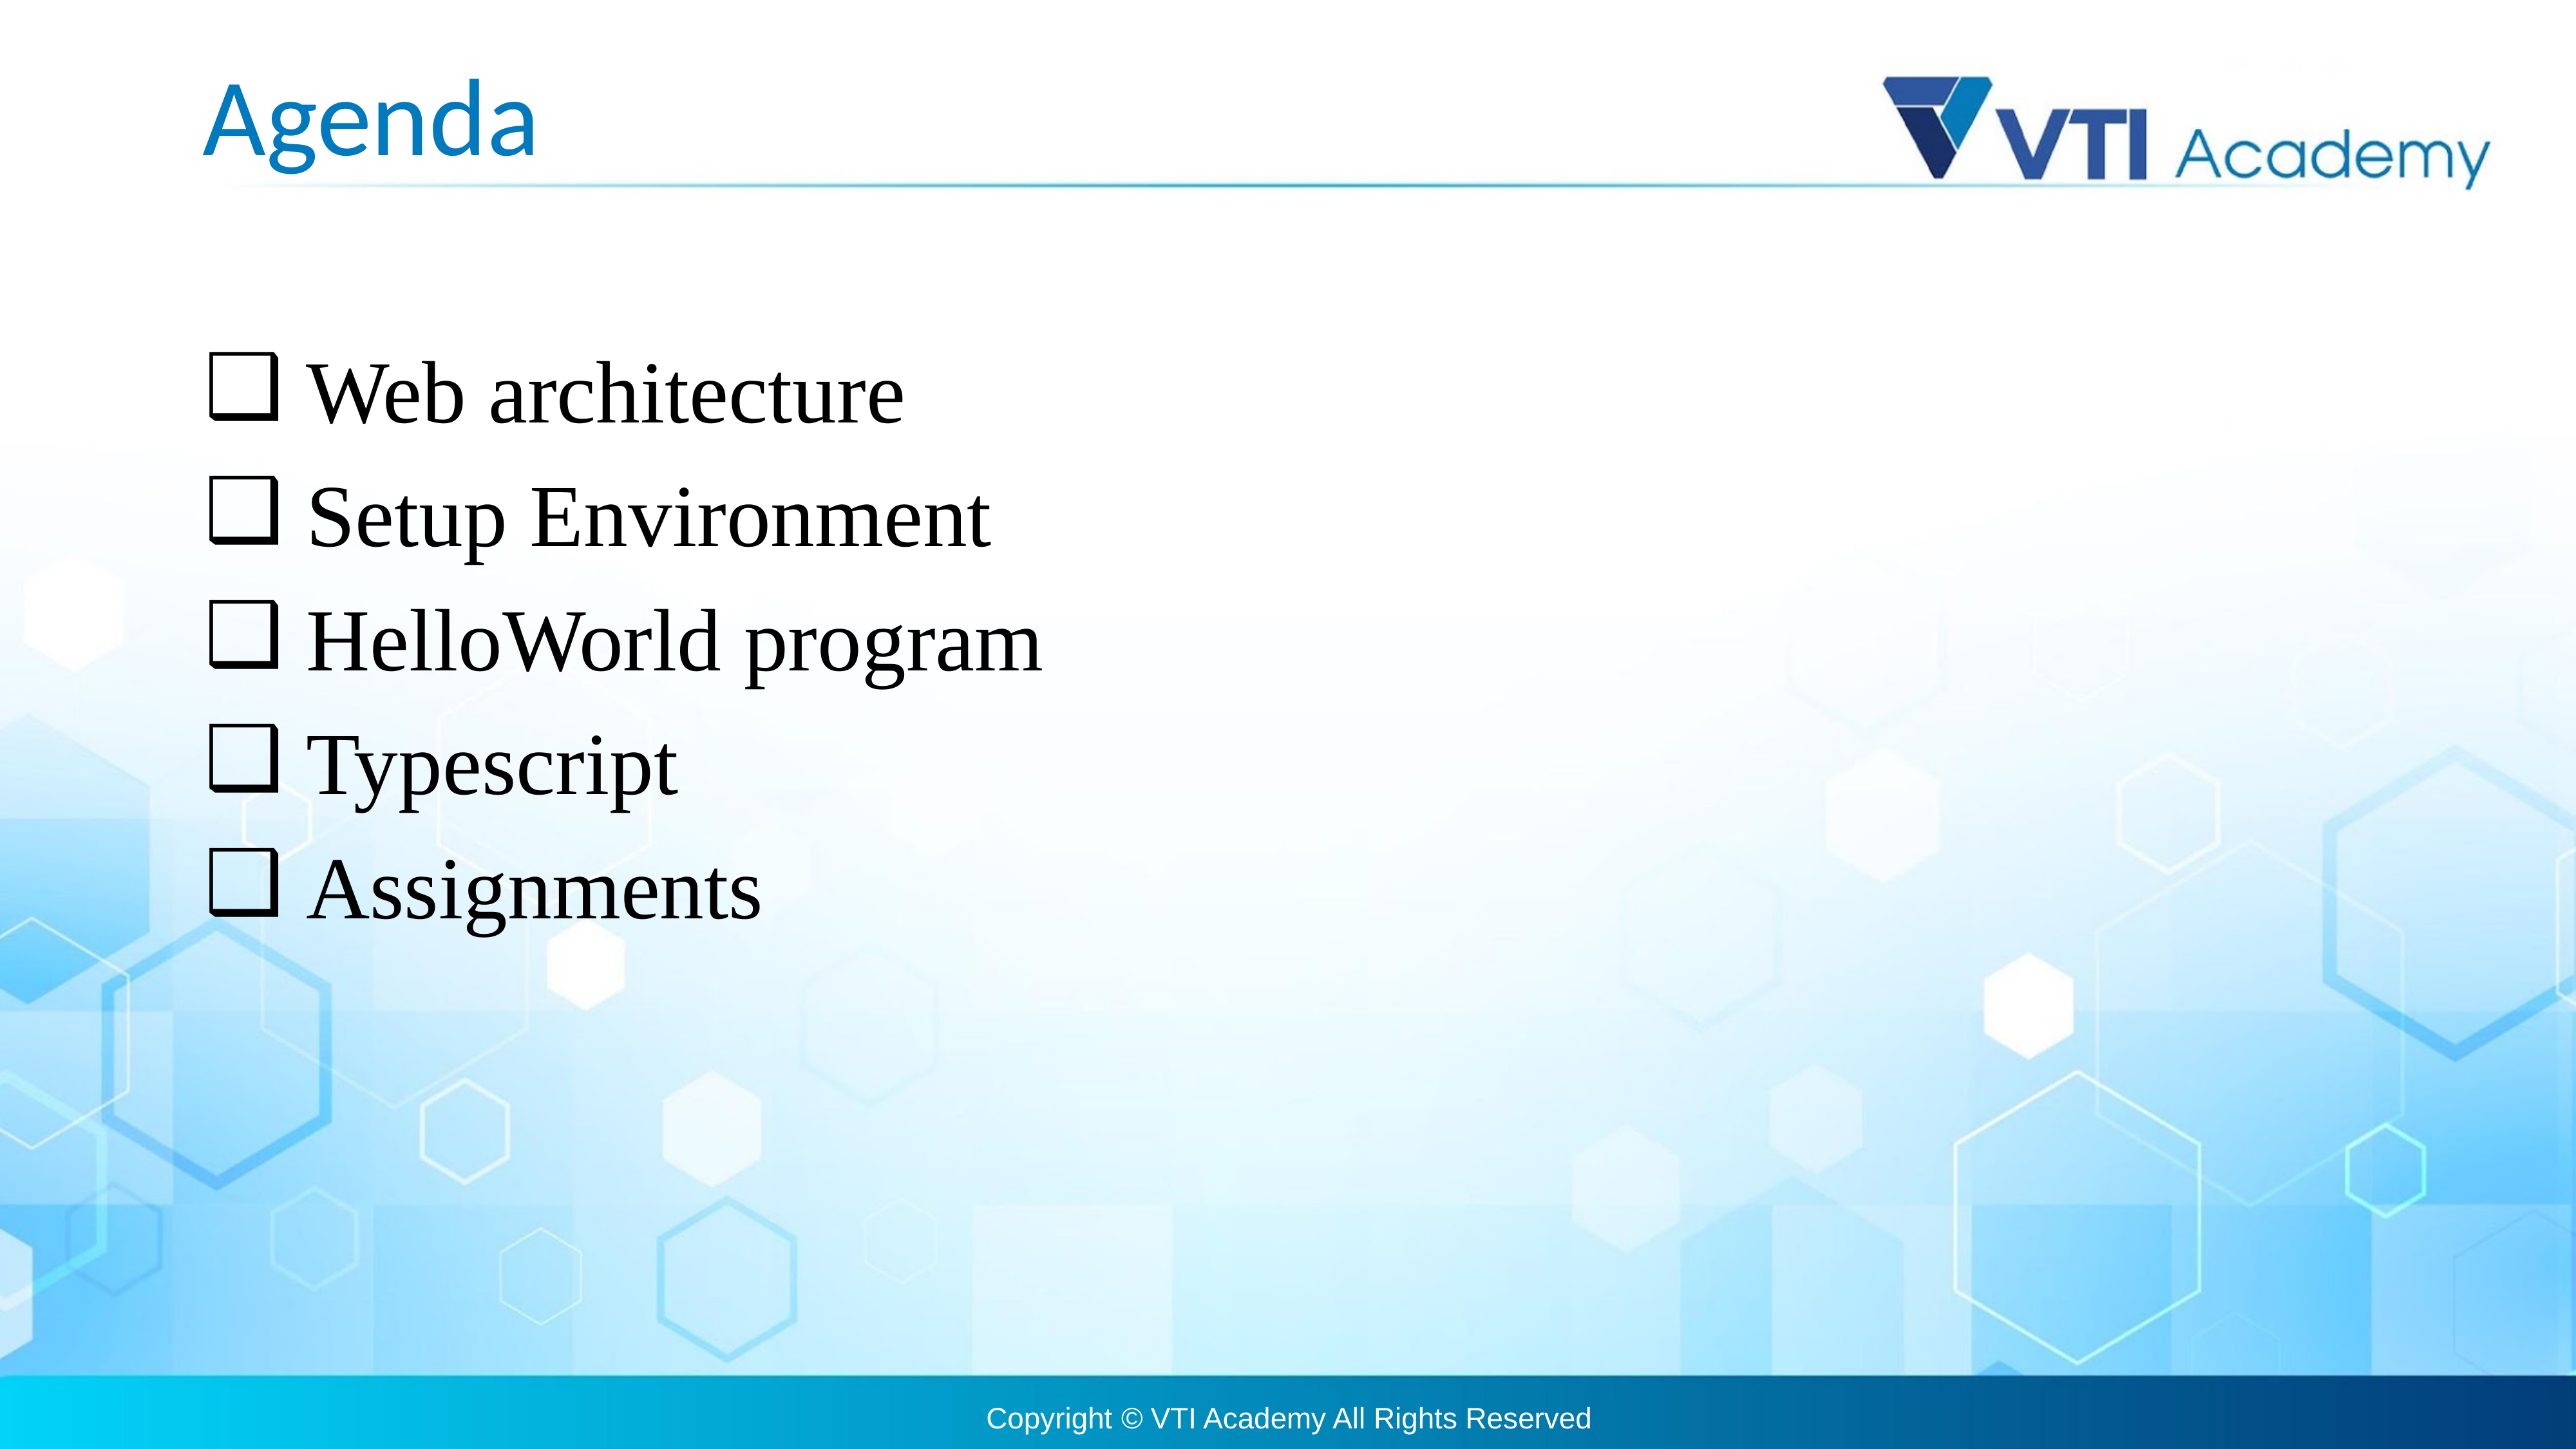

# Agenda
 Web architecture
 Setup Environment
 HelloWorld program
 Typescript
 Assignments
Copyright © VTI Academy All Rights Reserved